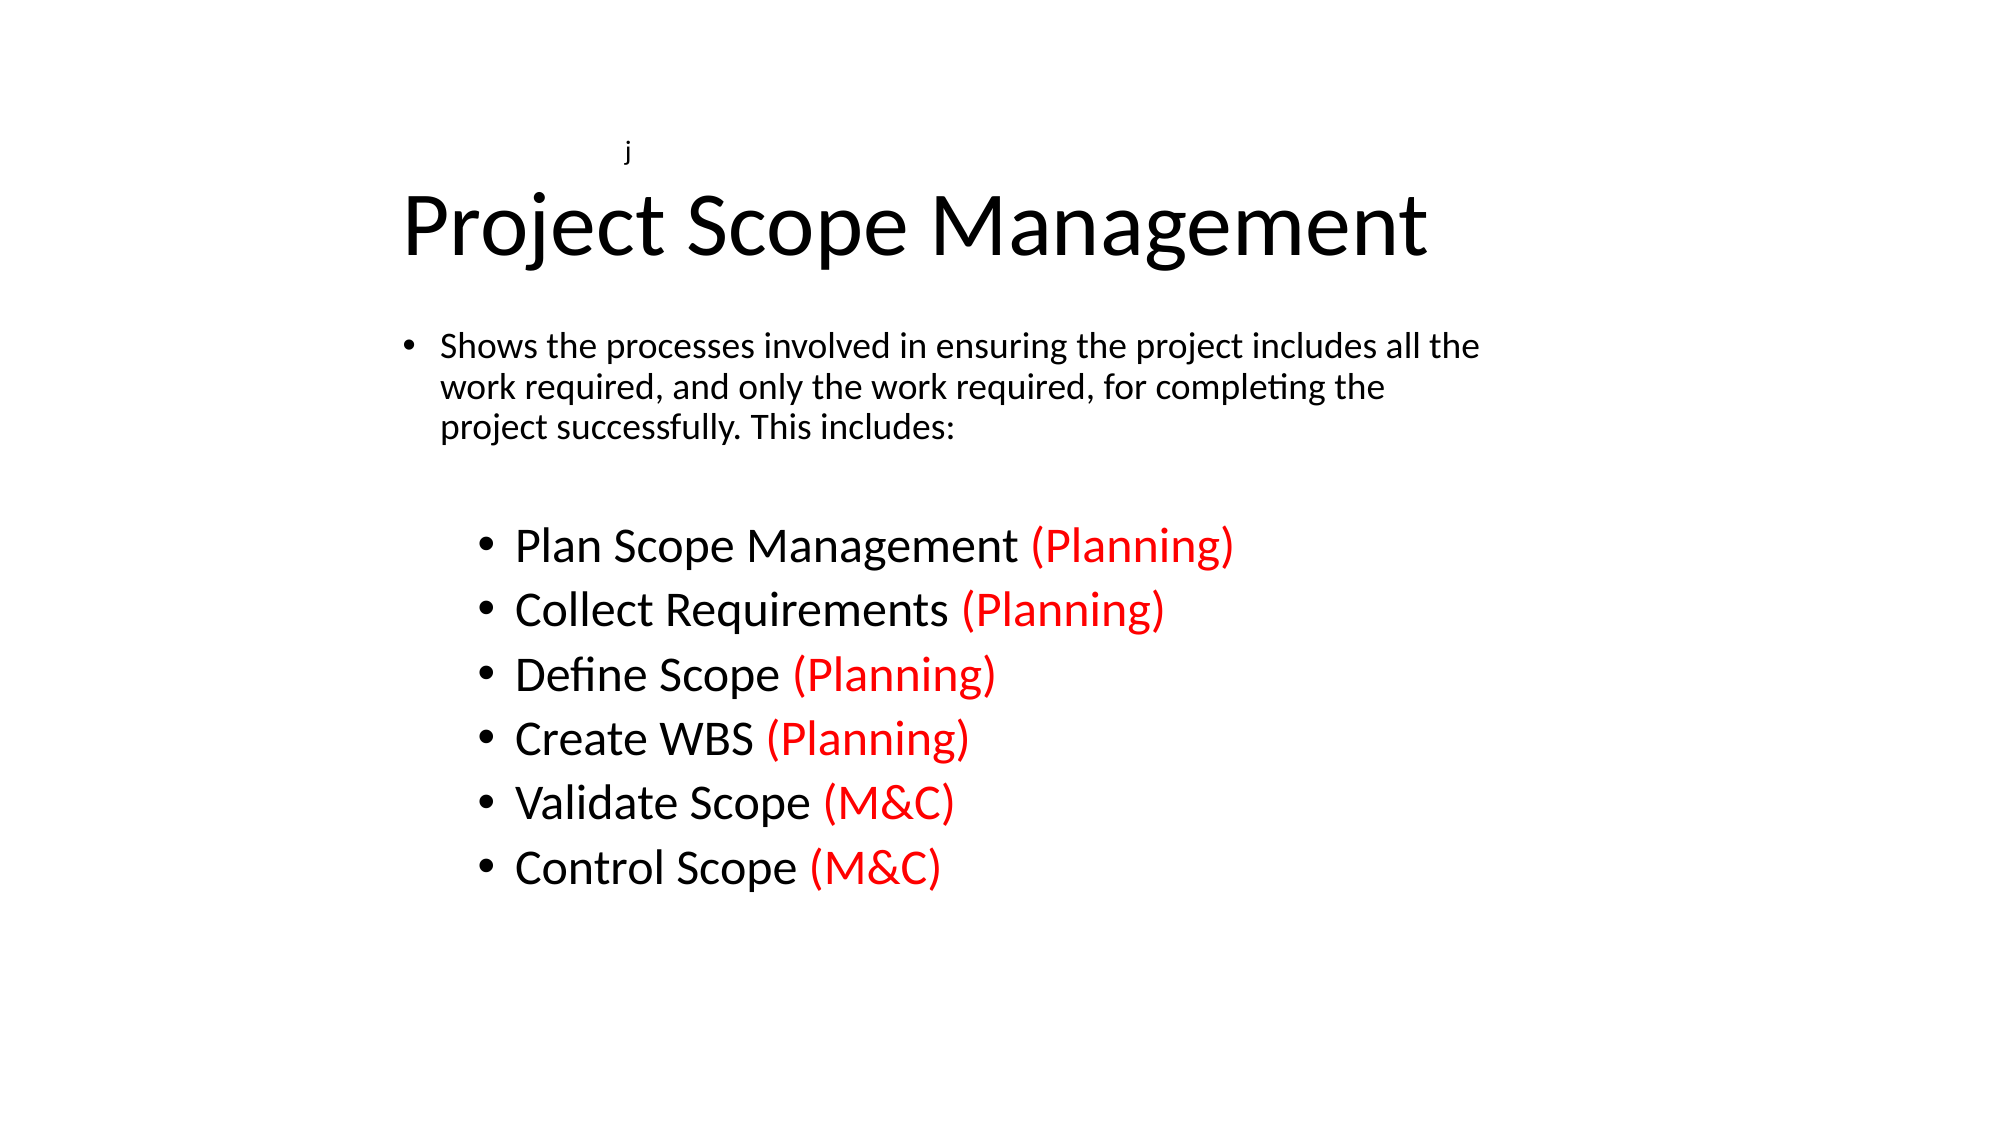

j
# Project Scope Management
Shows the processes involved in ensuring the project includes all the work required, and only the work required, for completing the project successfully. This includes:

Plan Scope Management (Planning)
Collect Requirements (Planning)
Define Scope (Planning)
Create WBS (Planning)
Validate Scope (M&C)
Control Scope (M&C)